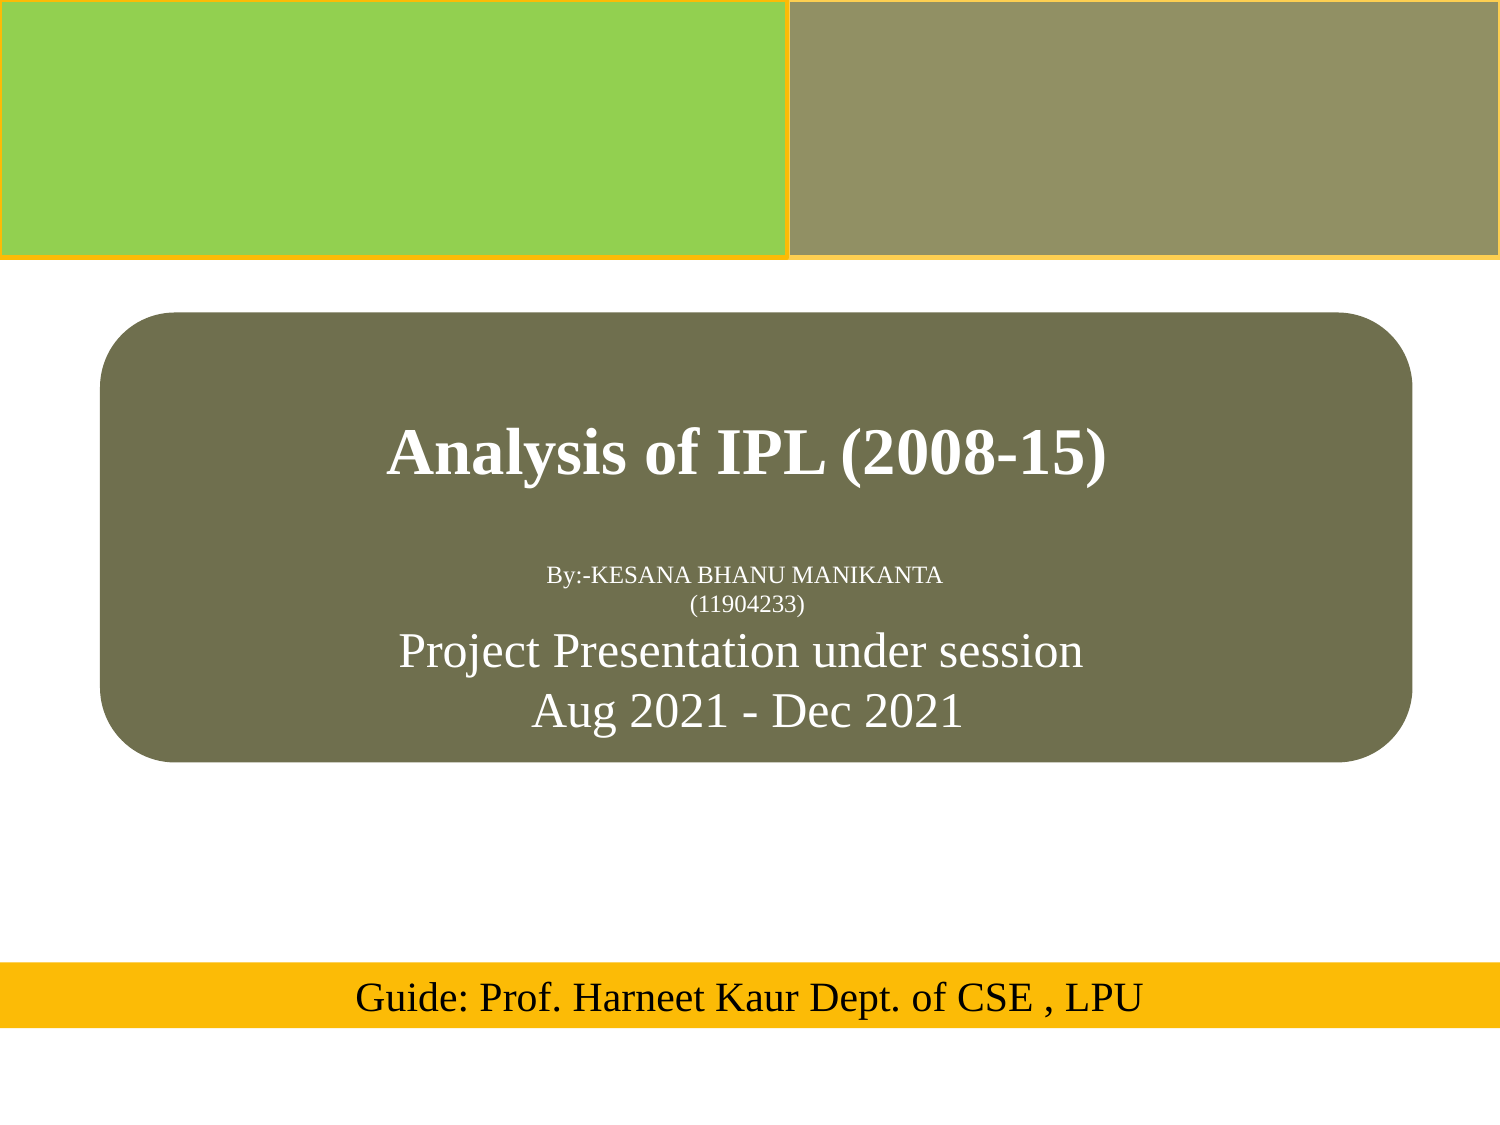

# Analysis of IPL (2008-15)
By:-KESANA BHANU MANIKANTA
(11904233)
Project Presentation under session
Aug 2021 - Dec 2021

Guide: Prof. Harneet Kaur Dept. of CSE , LPU